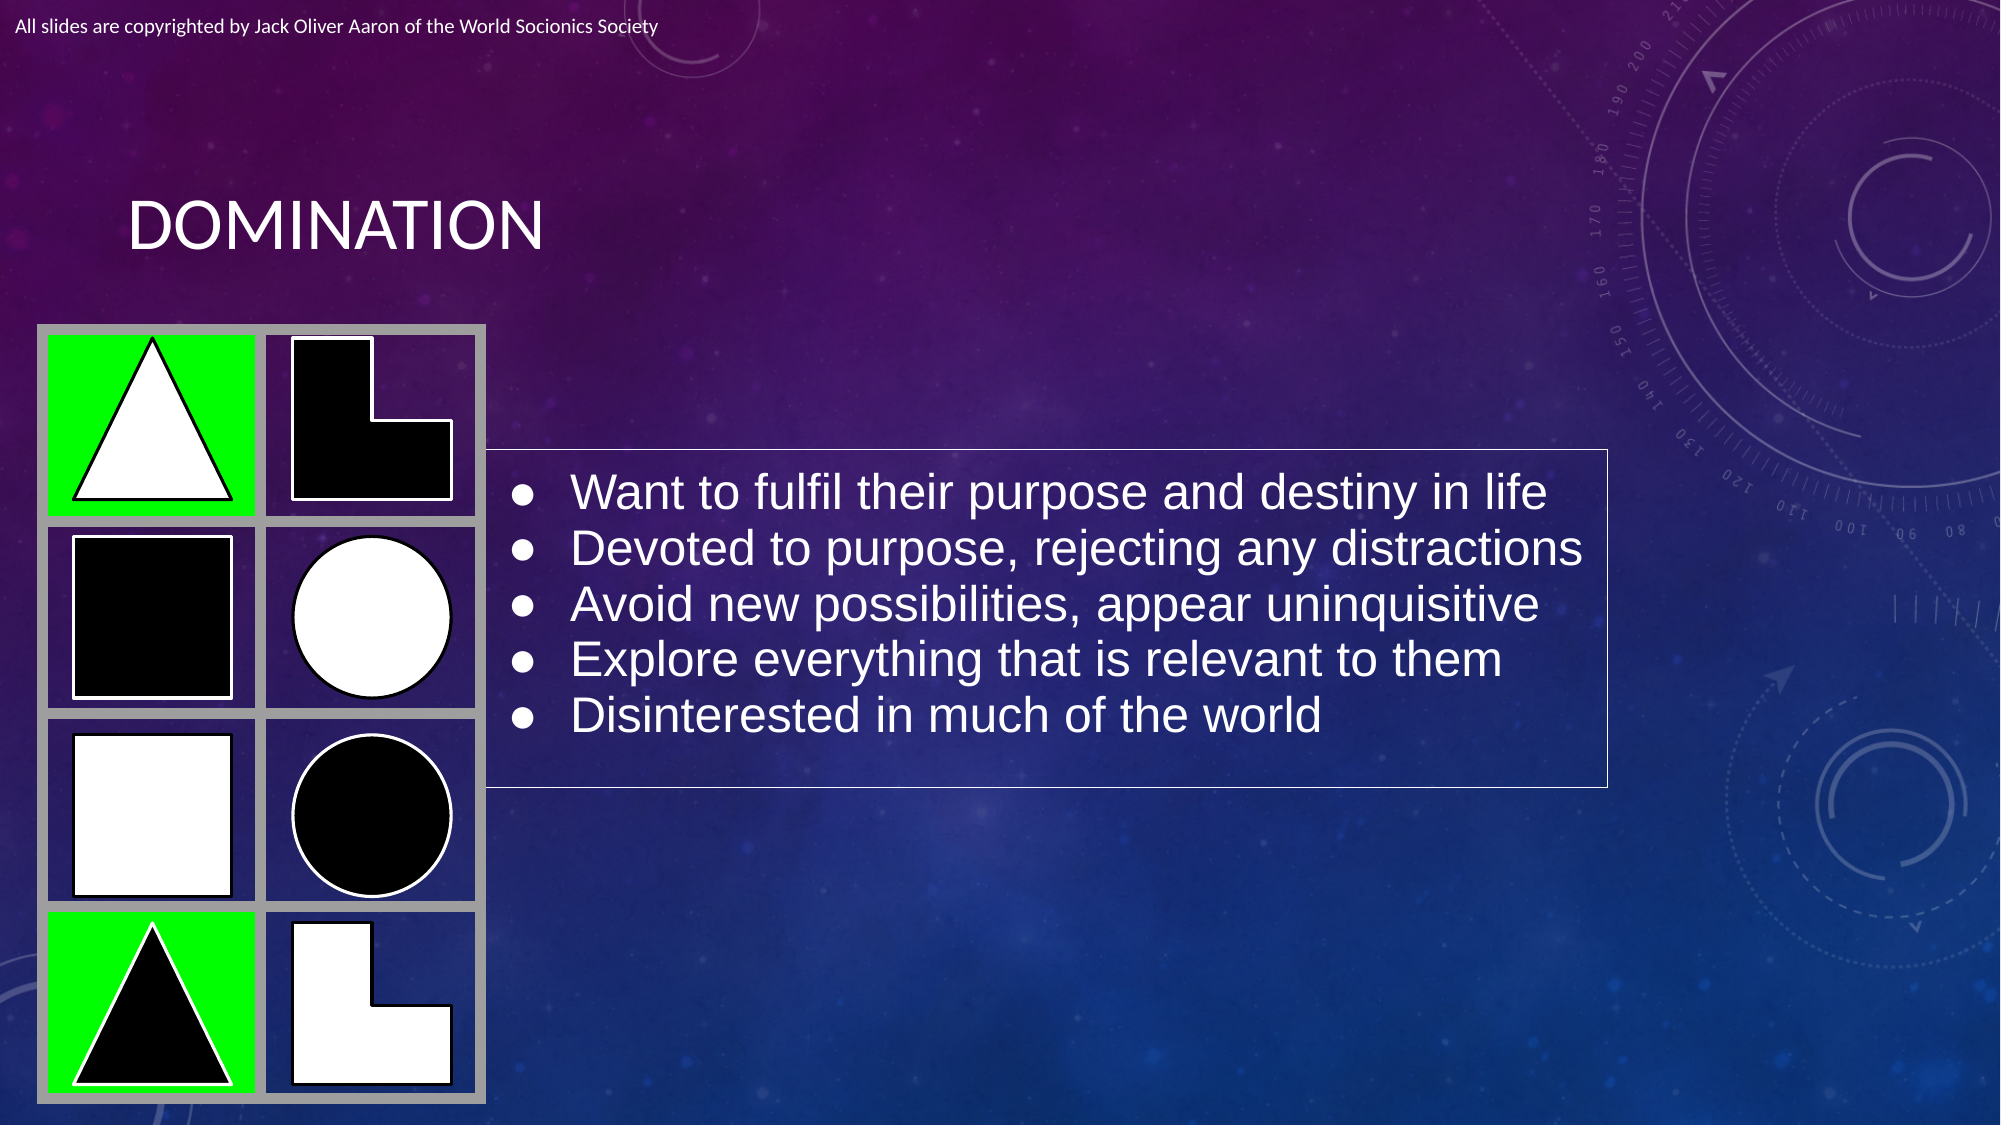

All slides are copyrighted by Jack Oliver Aaron of the World Socionics Society
# DOMINATION
|  |  |
| --- | --- |
|  |  |
|  |  |
|  |  |

| Want to fulfil their purpose and destiny in life Devoted to purpose, rejecting any distractions Avoid new possibilities, appear uninquisitive Explore everything that is relevant to them Disinterested in much of the world |
| --- |